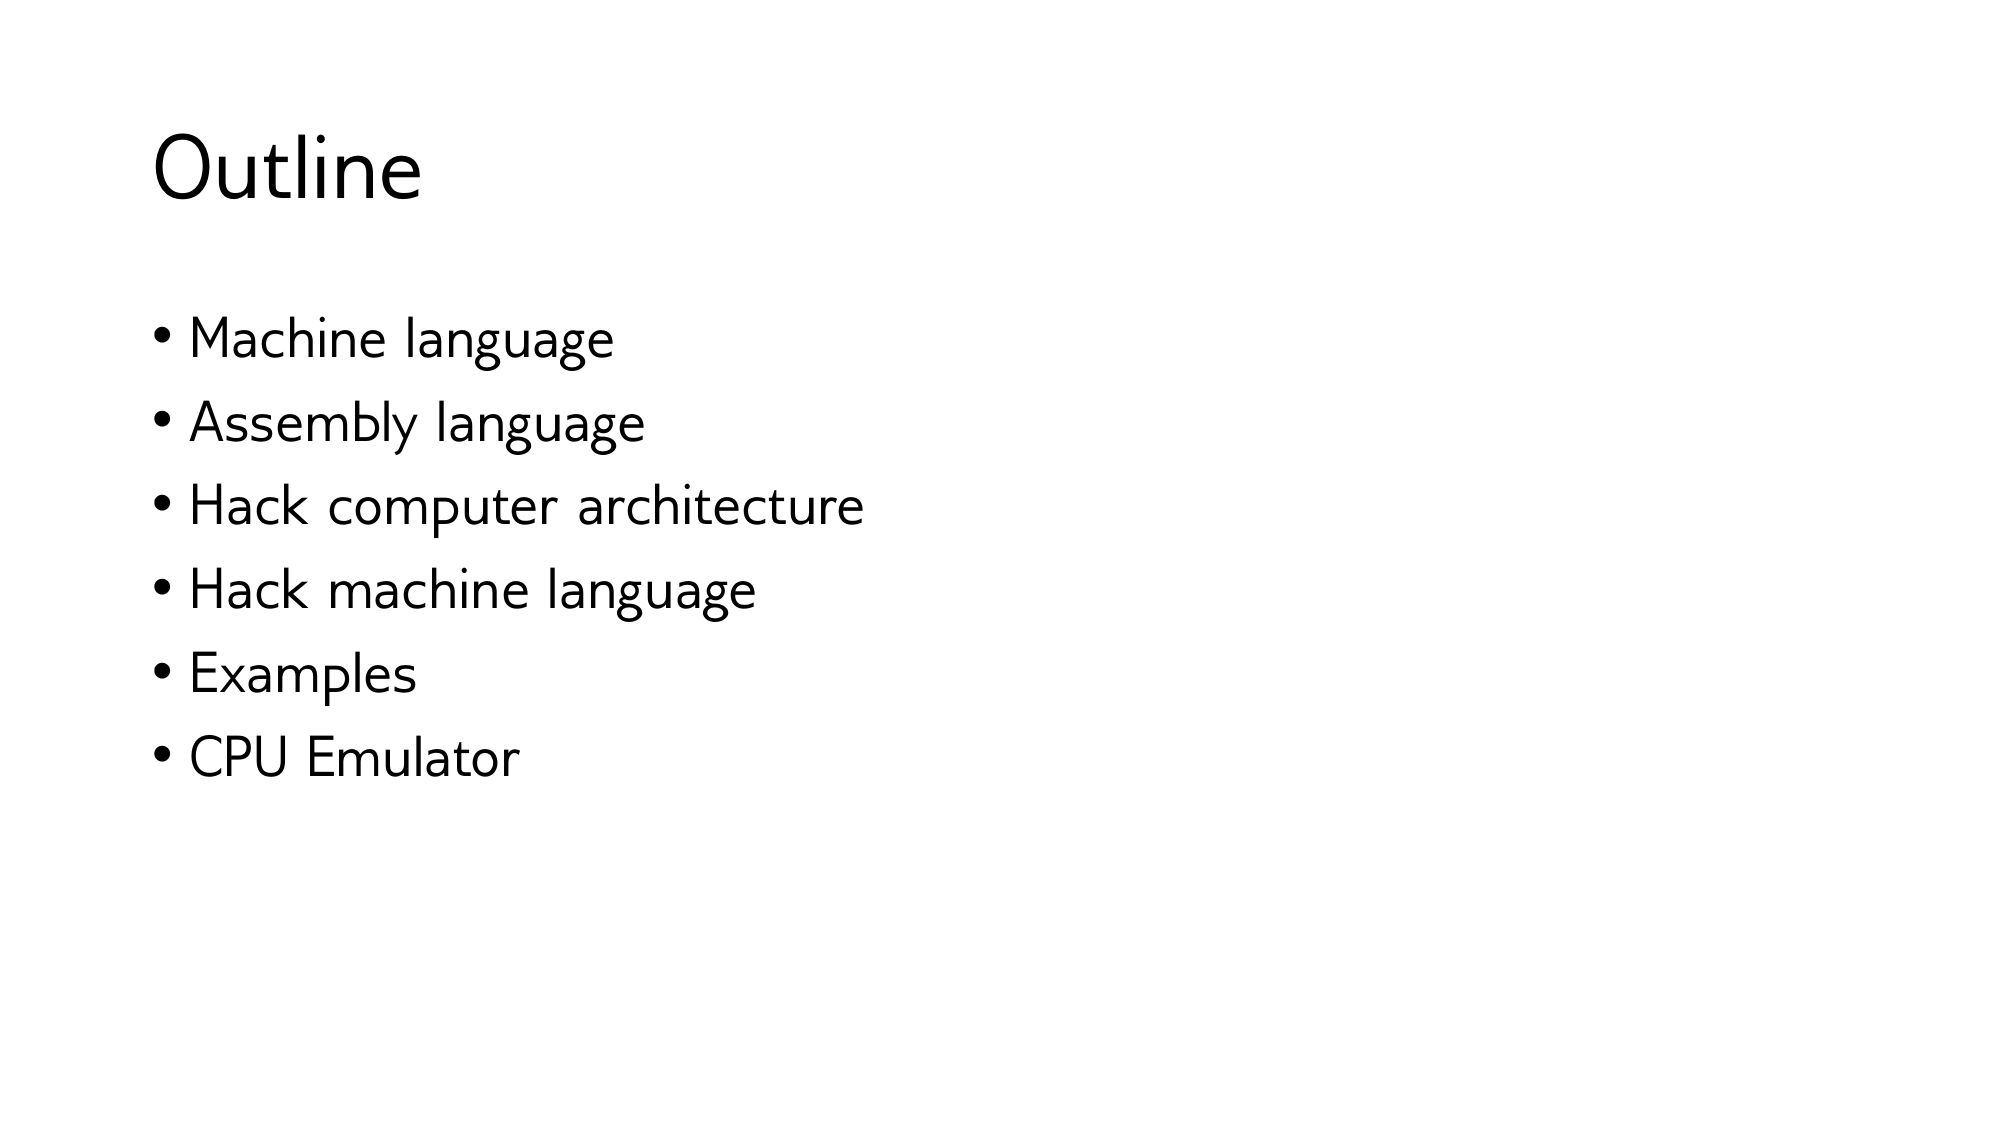

# Outline
Machine language
Assembly language
Hack computer architecture
Hack machine language
Examples
CPU Emulator